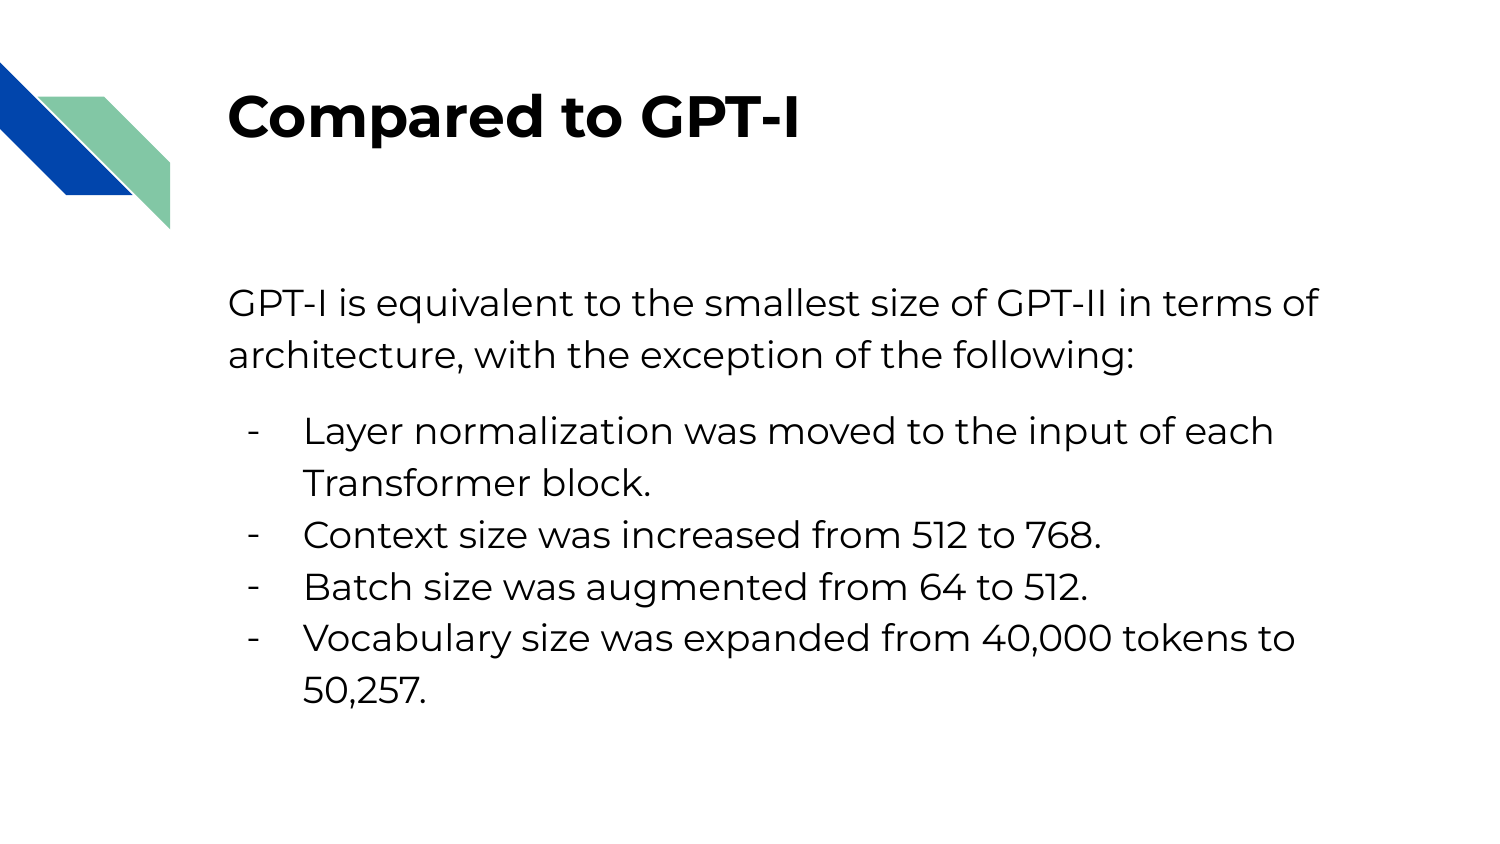

# Compared to GPT-I
GPT-I is equivalent to the smallest size of GPT-II in terms of architecture, with the exception of the following:
Layer normalization was moved to the input of each Transformer block.
Context size was increased from 512 to 768.
Batch size was augmented from 64 to 512.
Vocabulary size was expanded from 40,000 tokens to 50,257.